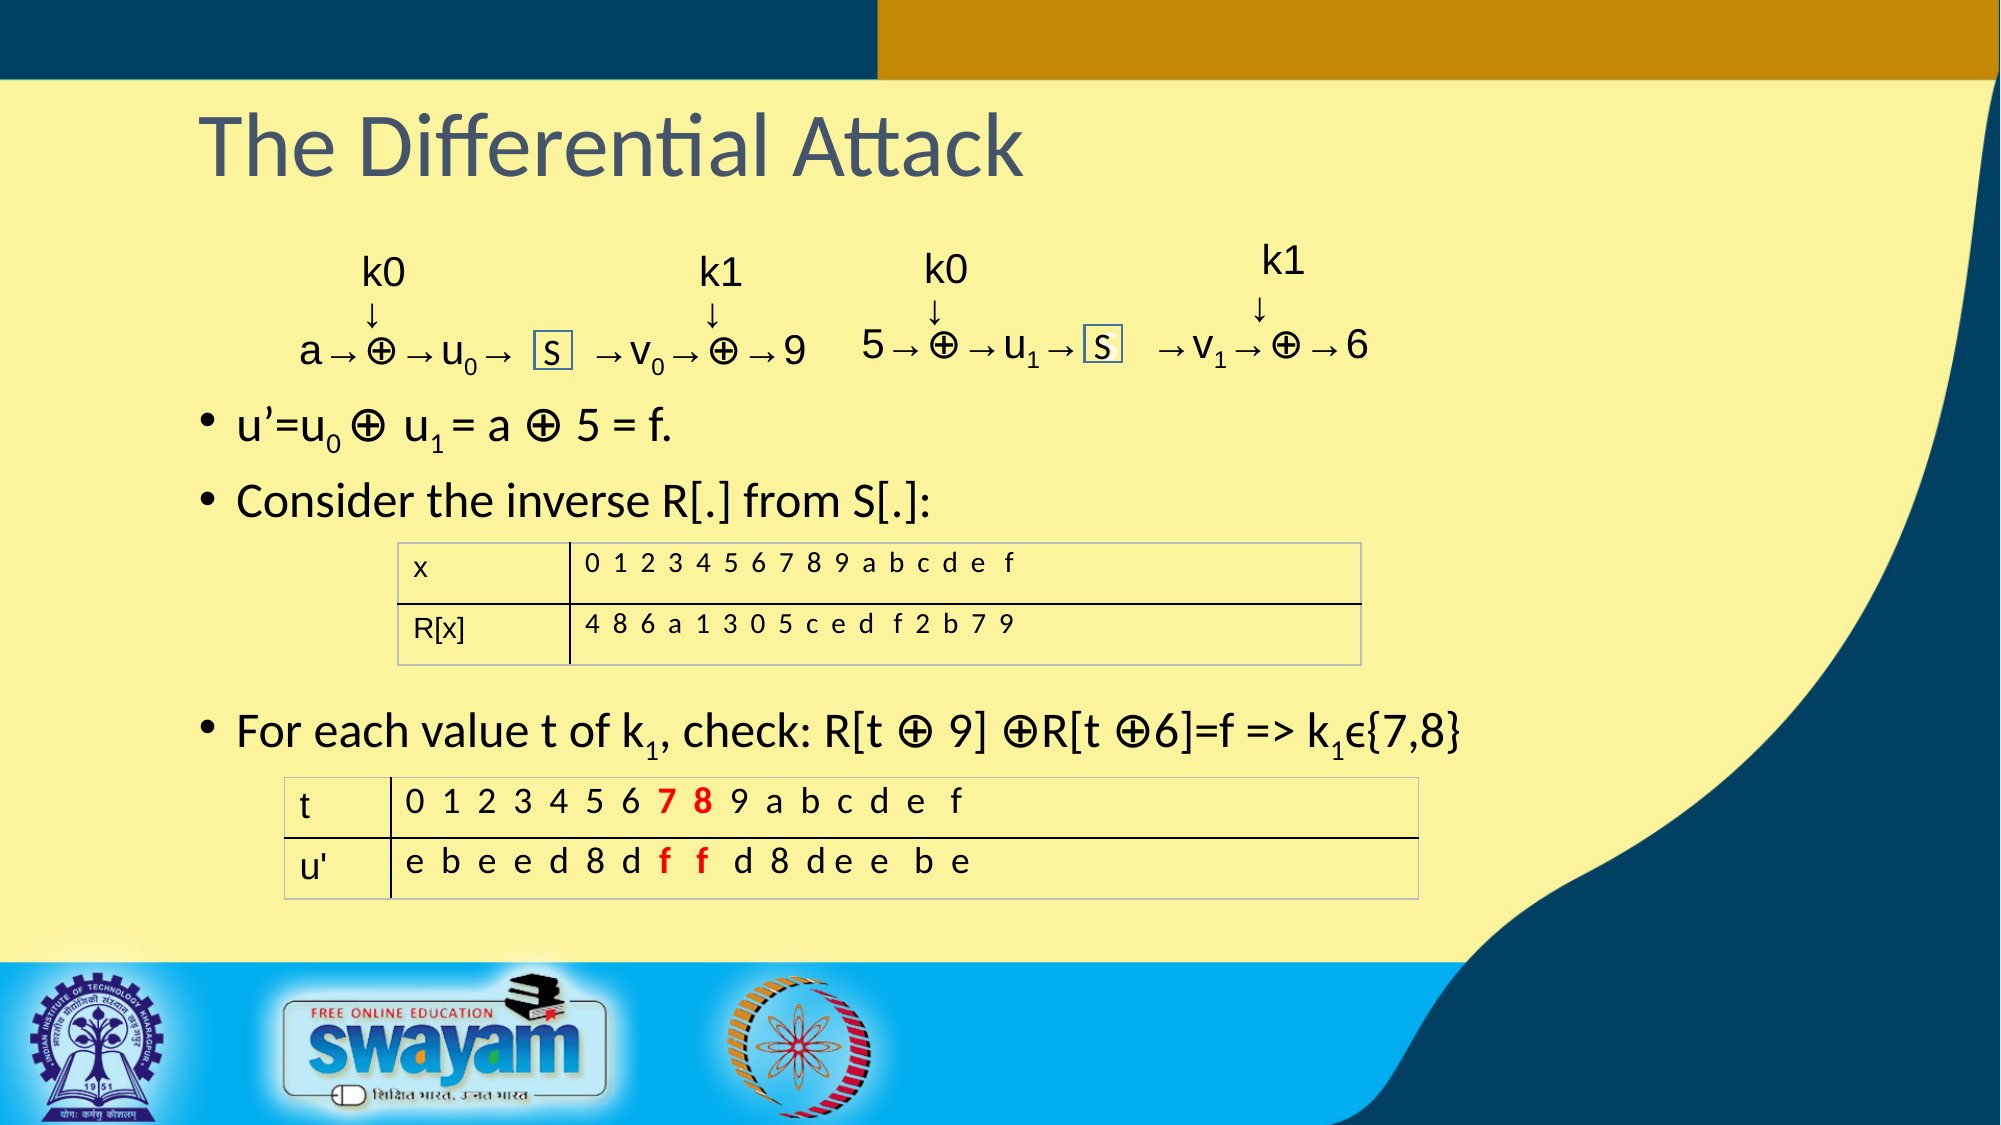

# The Differential Attack
k1
k0
↓
↓
5→⊕→u1→      →v1→⊕→6
S
k0
k1
↓
↓
a→⊕→u0→      →v0→⊕→9
S

S
u’=u0 ⊕ u1 = a ⊕ 5 = f.
Consider the inverse R[.] from S[.]:

For each value t of k1, check: R[t ⊕ 9] ⊕R[t ⊕6]=f => k1ϵ{7,8}
| x | 0 1 2 3 4 5 6 7 8 9 a b c d e f |
| --- | --- |
| R[x] | 4 8 6 a 1 3 0 5 c e d f 2 b 7 9 |
| t | 0 1 2 3 4 5 6 7 8 9 a b c d e f |
| --- | --- |
| u' | e b e e d 8 d f f d 8 d e e b e |